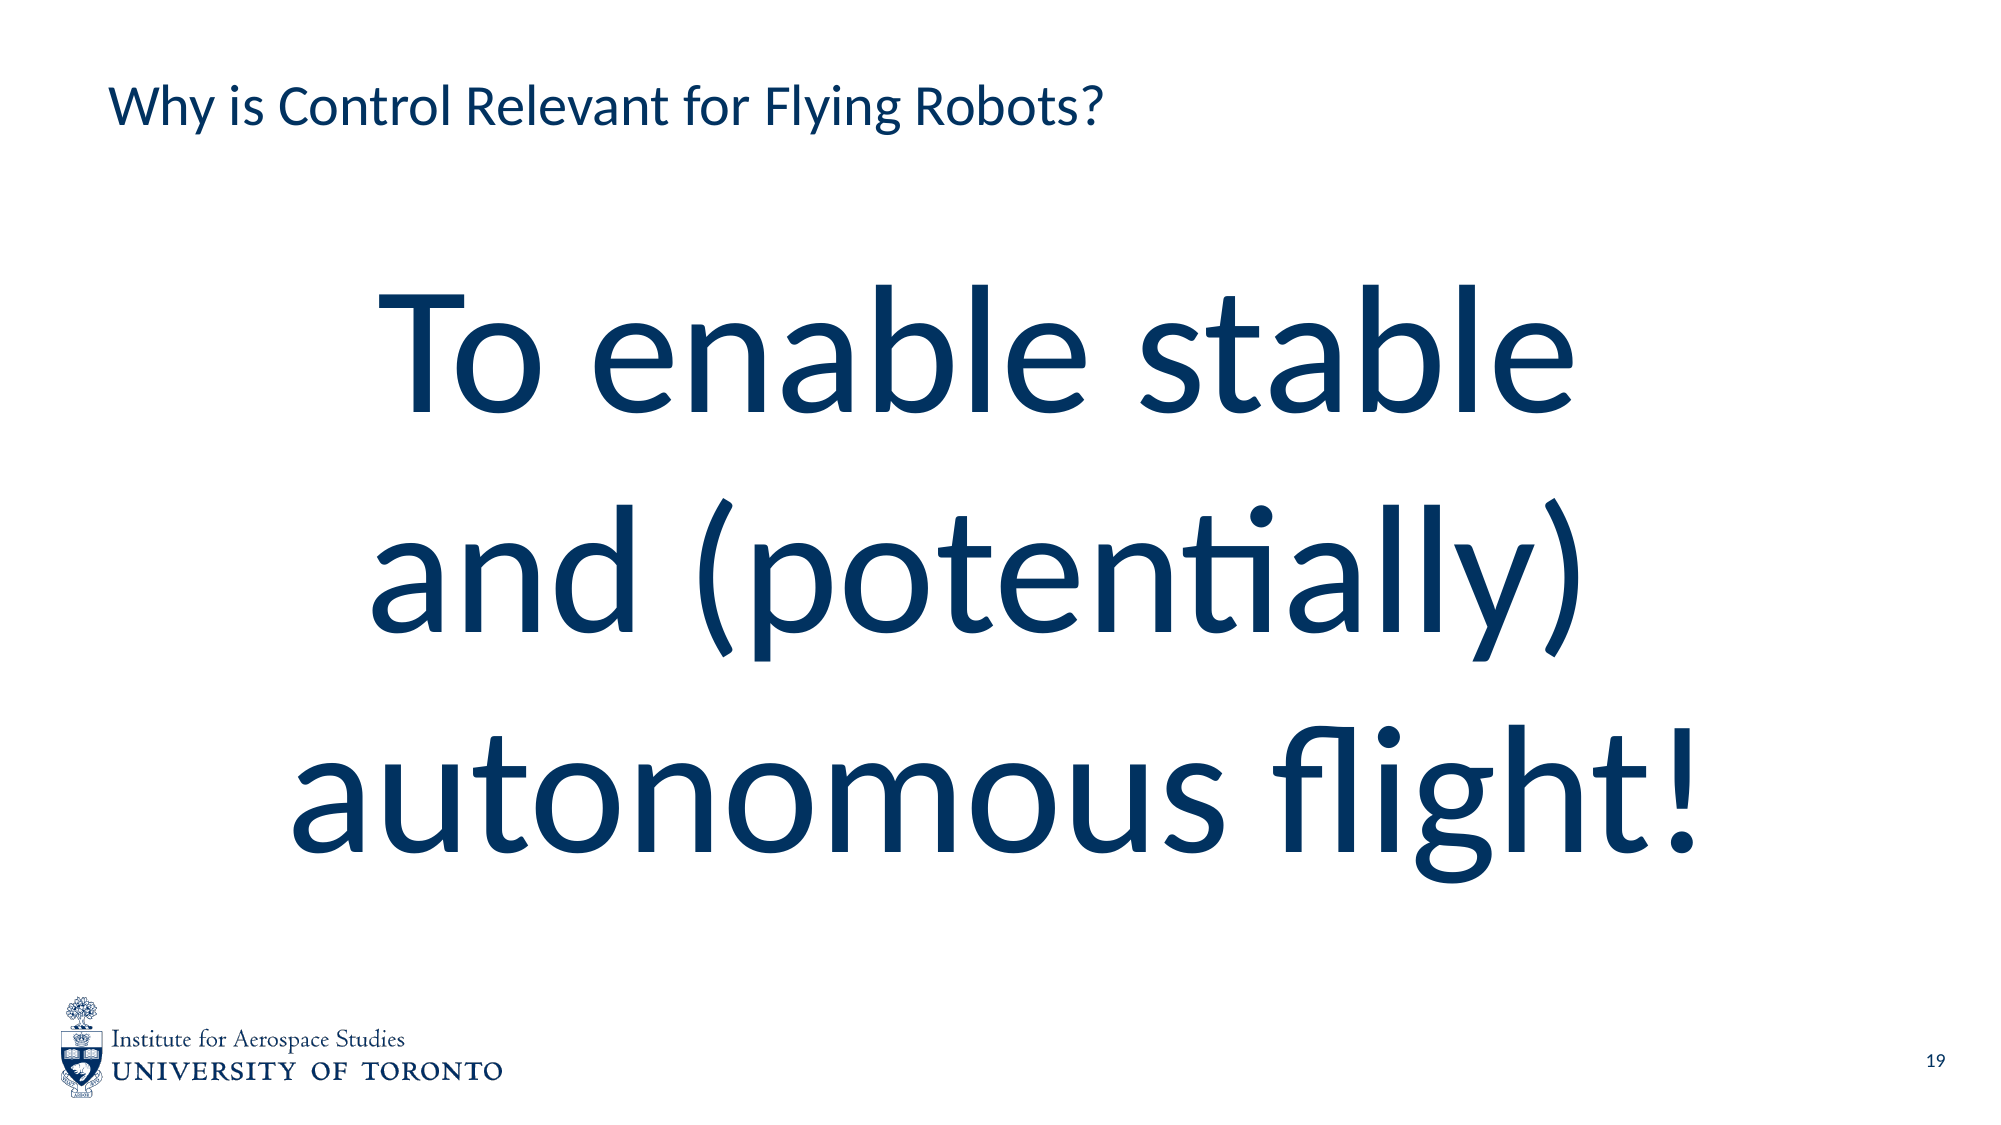

# Why is Control Relevant for Flying Robots?
To enable stable
and (potentially)
autonomous flight!
19